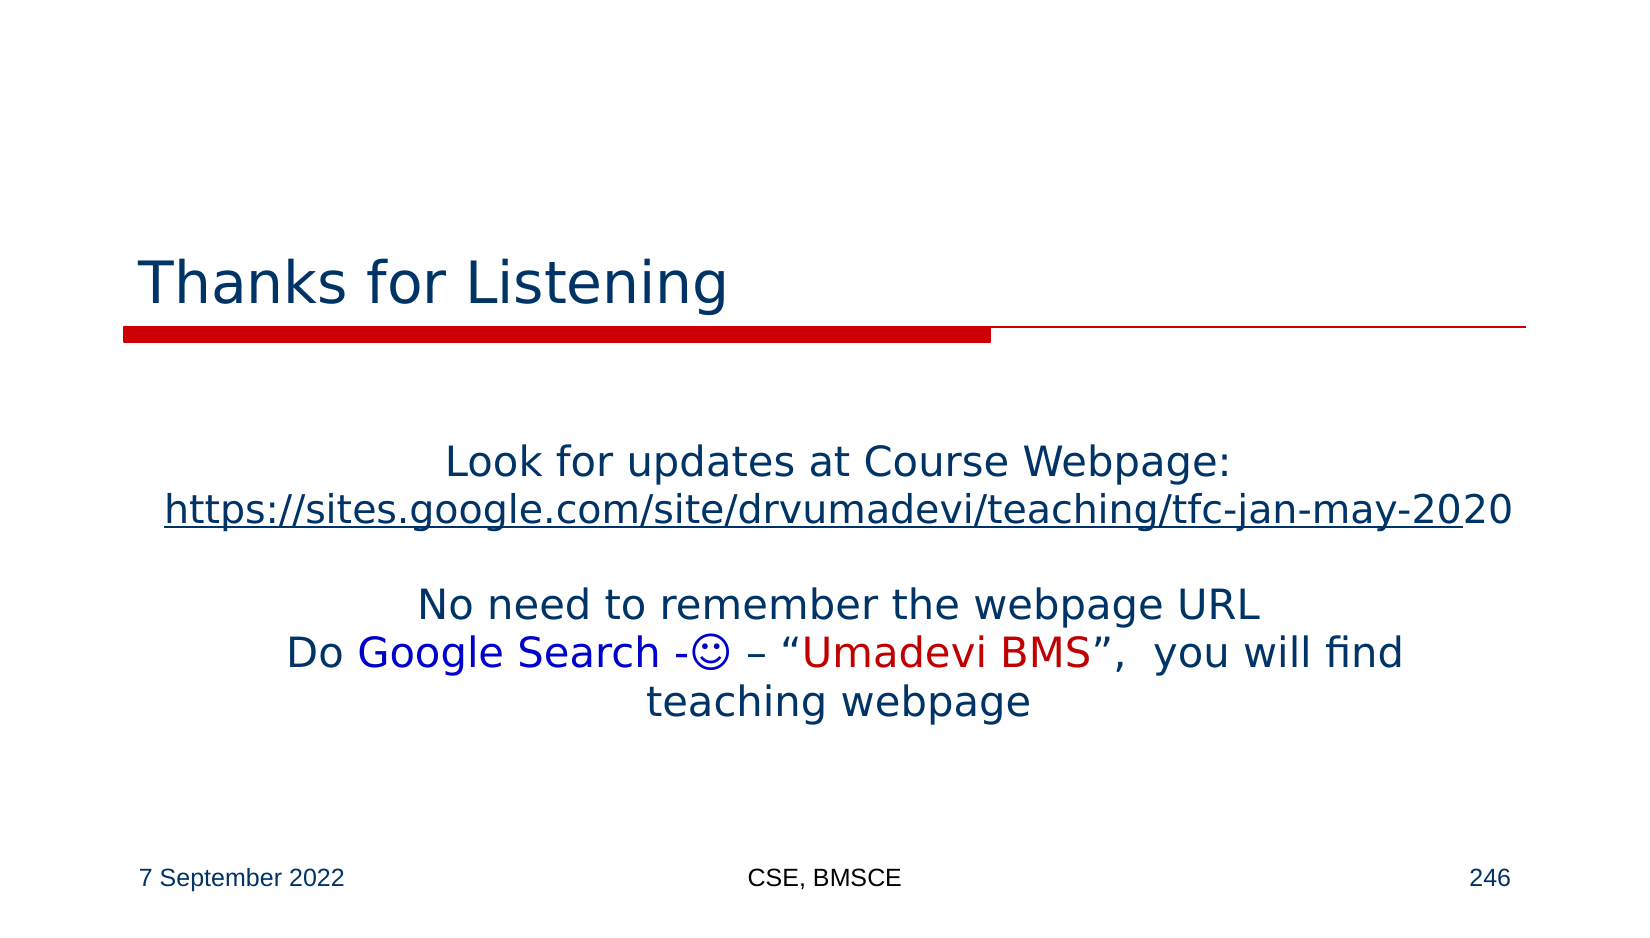

# Thanks for Listening
Look for updates at Course Webpage:
https://sites.google.com/site/drvumadevi/teaching/tfc-jan-may-2020

No need to remember the webpage URL
 Do Google Search -☺ – “Umadevi BMS”,  you will find
teaching webpage
7 September 2022
CSE, BMSCE
246